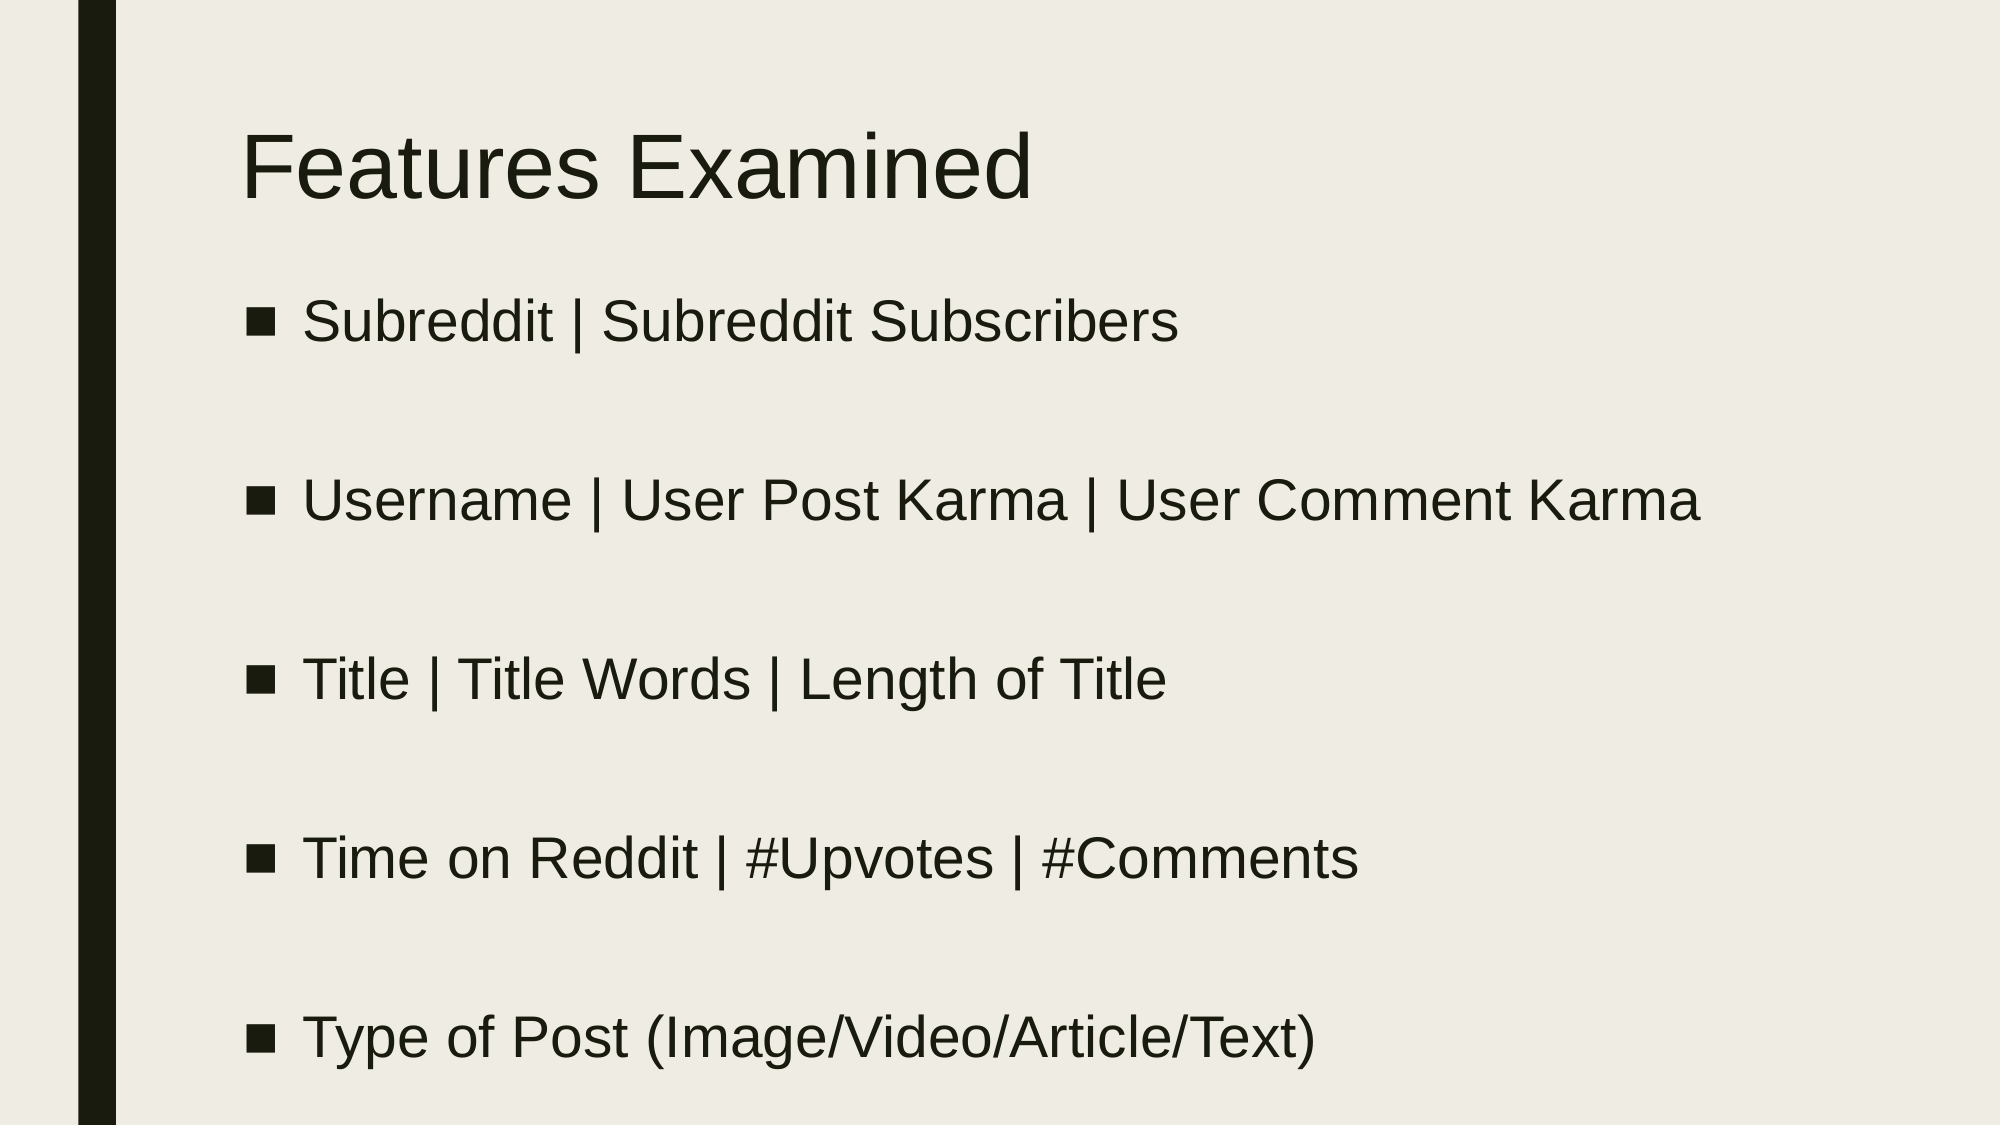

# Features Examined
Subreddit | Subreddit Subscribers

Username | User Post Karma | User Comment Karma

Title | Title Words | Length of Title

Time on Reddit | #Upvotes | #Comments

Type of Post (Image/Video/Article/Text)